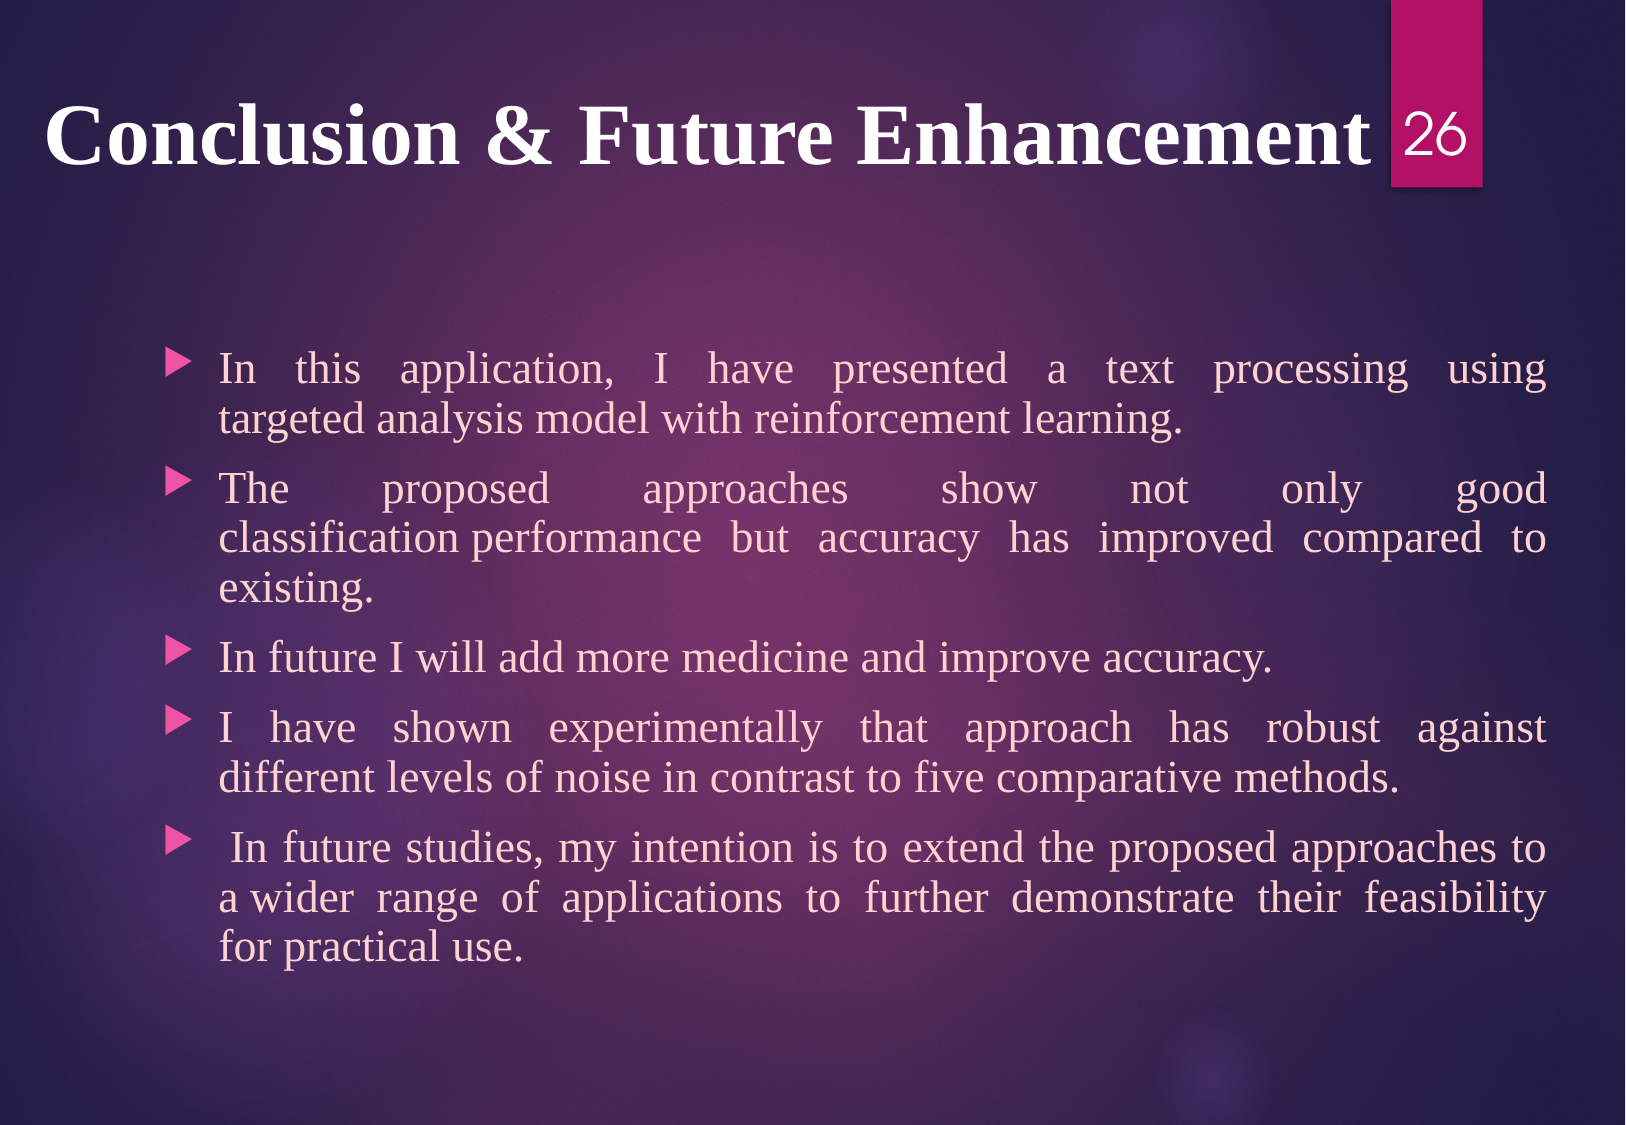

26
# Conclusion & Future Enhancement
In this application, I have presented a text processing using targeted analysis model with reinforcement learning.
The proposed approaches show not only good classification performance but accuracy has improved compared to existing.
In future I will add more medicine and improve accuracy.
I have shown experimentally that approach has robust against different levels of noise in contrast to five comparative methods.
 In future studies, my intention is to extend the proposed approaches to a wider range of applications to further demonstrate their feasibility for practical use.